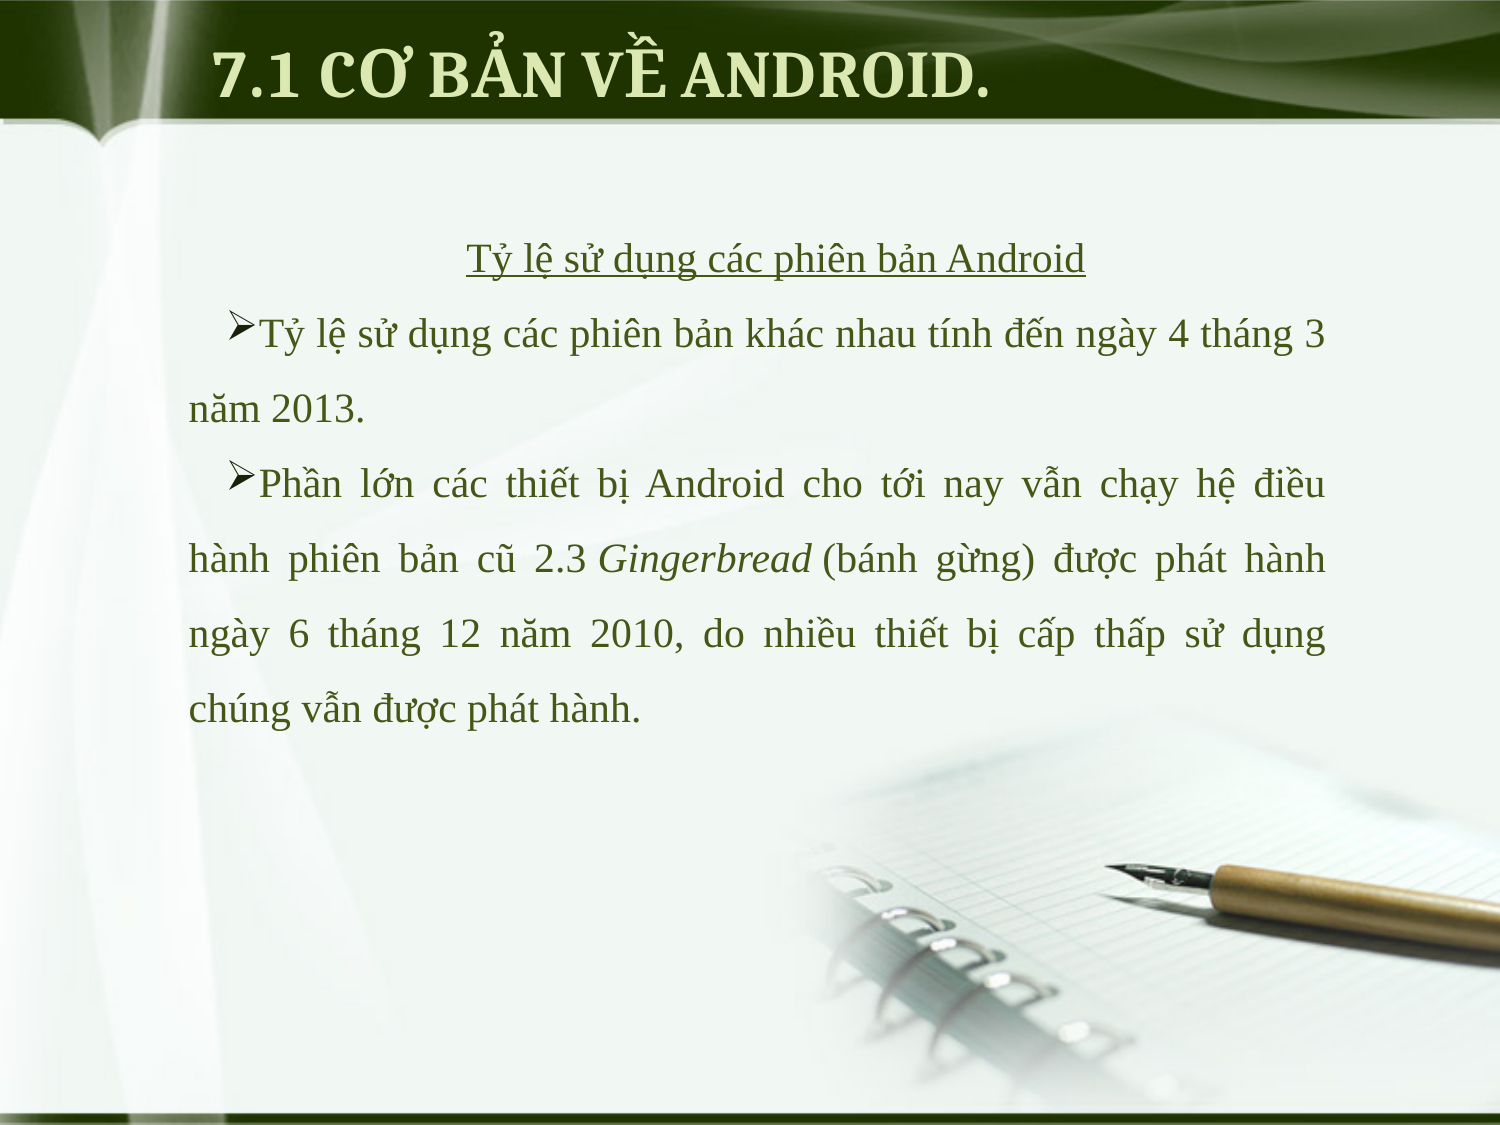

# 7.1 CƠ BẢN VỀ ANDROID.
Tỷ lệ sử dụng các phiên bản Android
Tỷ lệ sử dụng các phiên bản khác nhau tính đến ngày 4 tháng 3 năm 2013.
Phần lớn các thiết bị Android cho tới nay vẫn chạy hệ điều hành phiên bản cũ 2.3 Gingerbread (bánh gừng) được phát hành ngày 6 tháng 12 năm 2010, do nhiều thiết bị cấp thấp sử dụng chúng vẫn được phát hành.